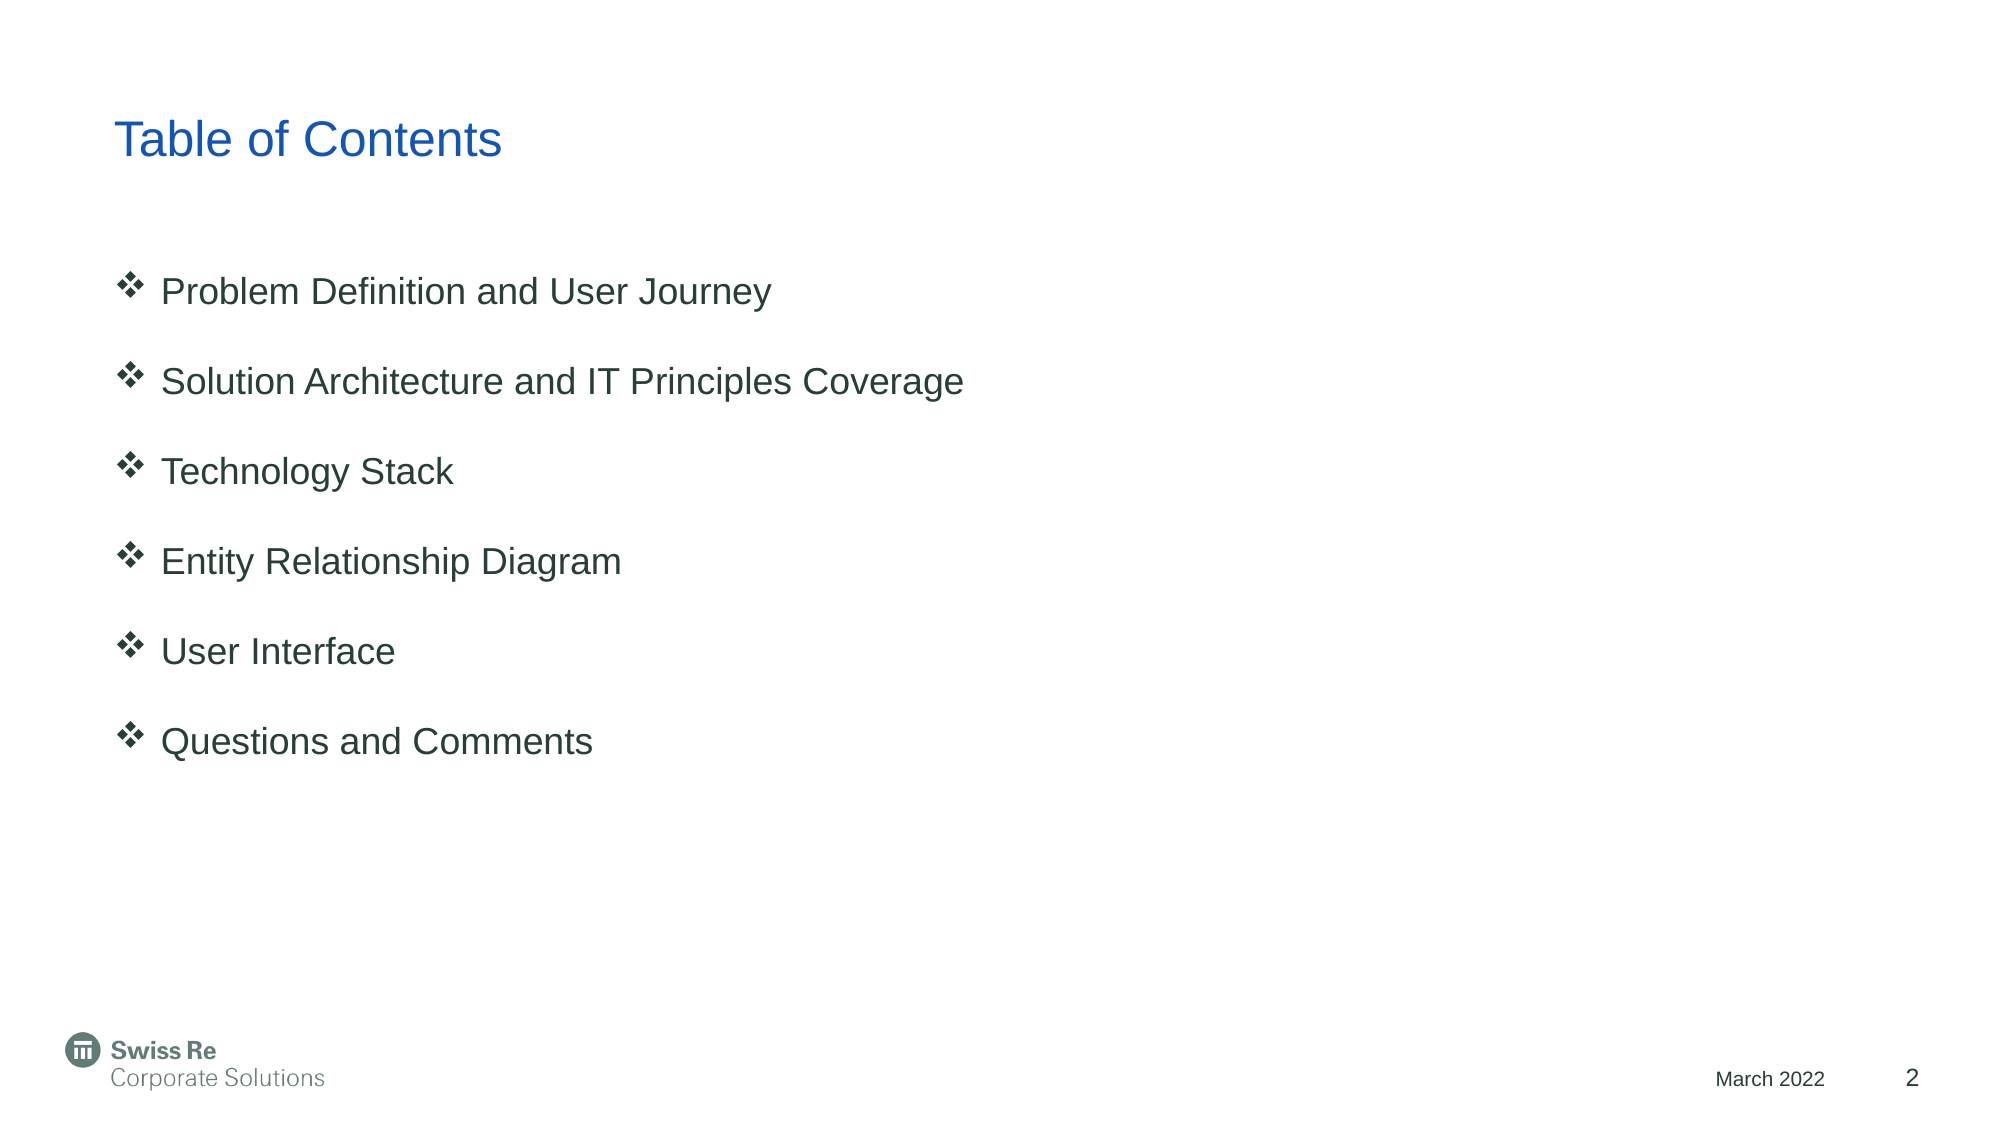

# Table of Contents
Problem Definition and User Journey

Solution Architecture and IT Principles Coverage

Technology Stack

Entity Relationship Diagram

User Interface

Questions and Comments
2